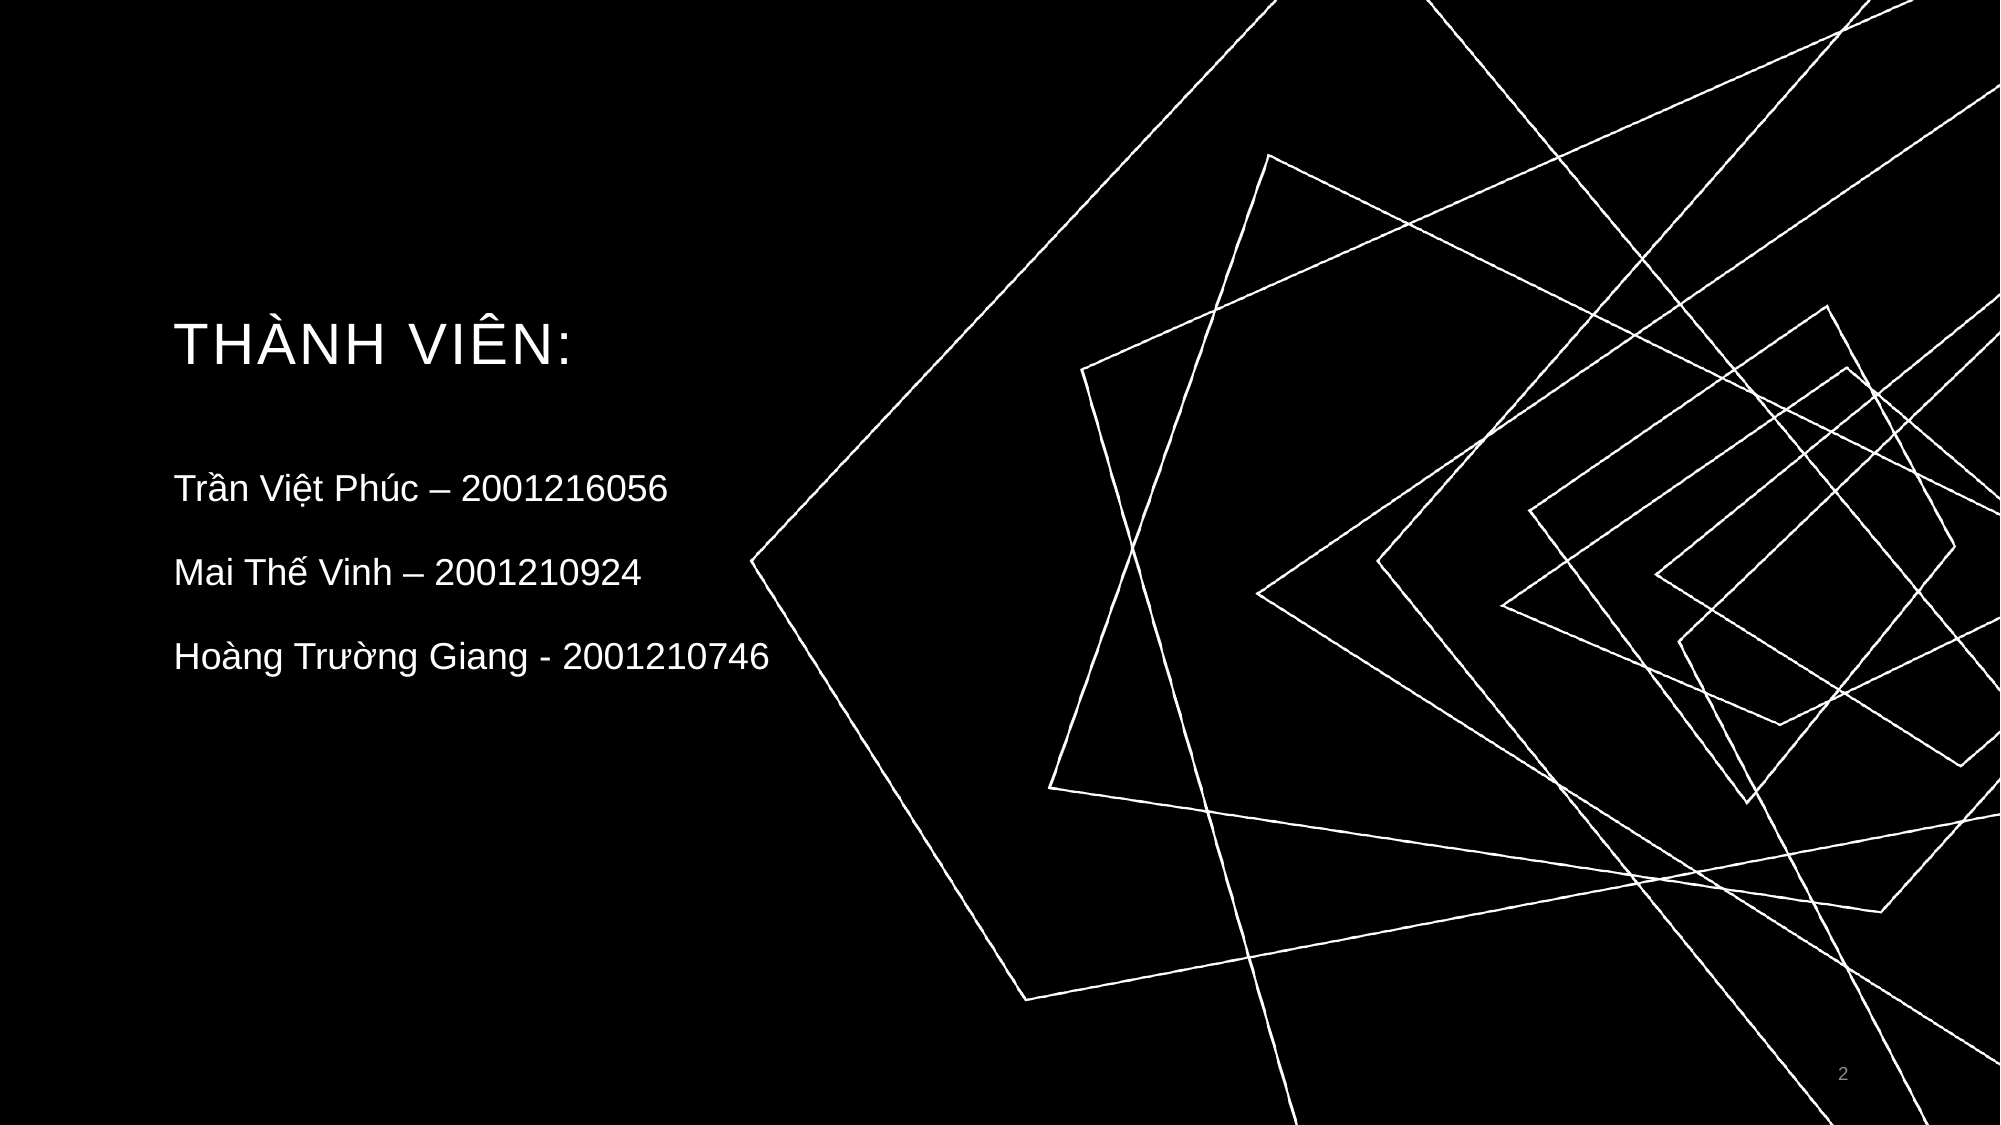

# Thành viên:
Trần Việt Phúc – 2001216056
Mai Thế Vinh – 2001210924
Hoàng Trường Giang - 2001210746

2